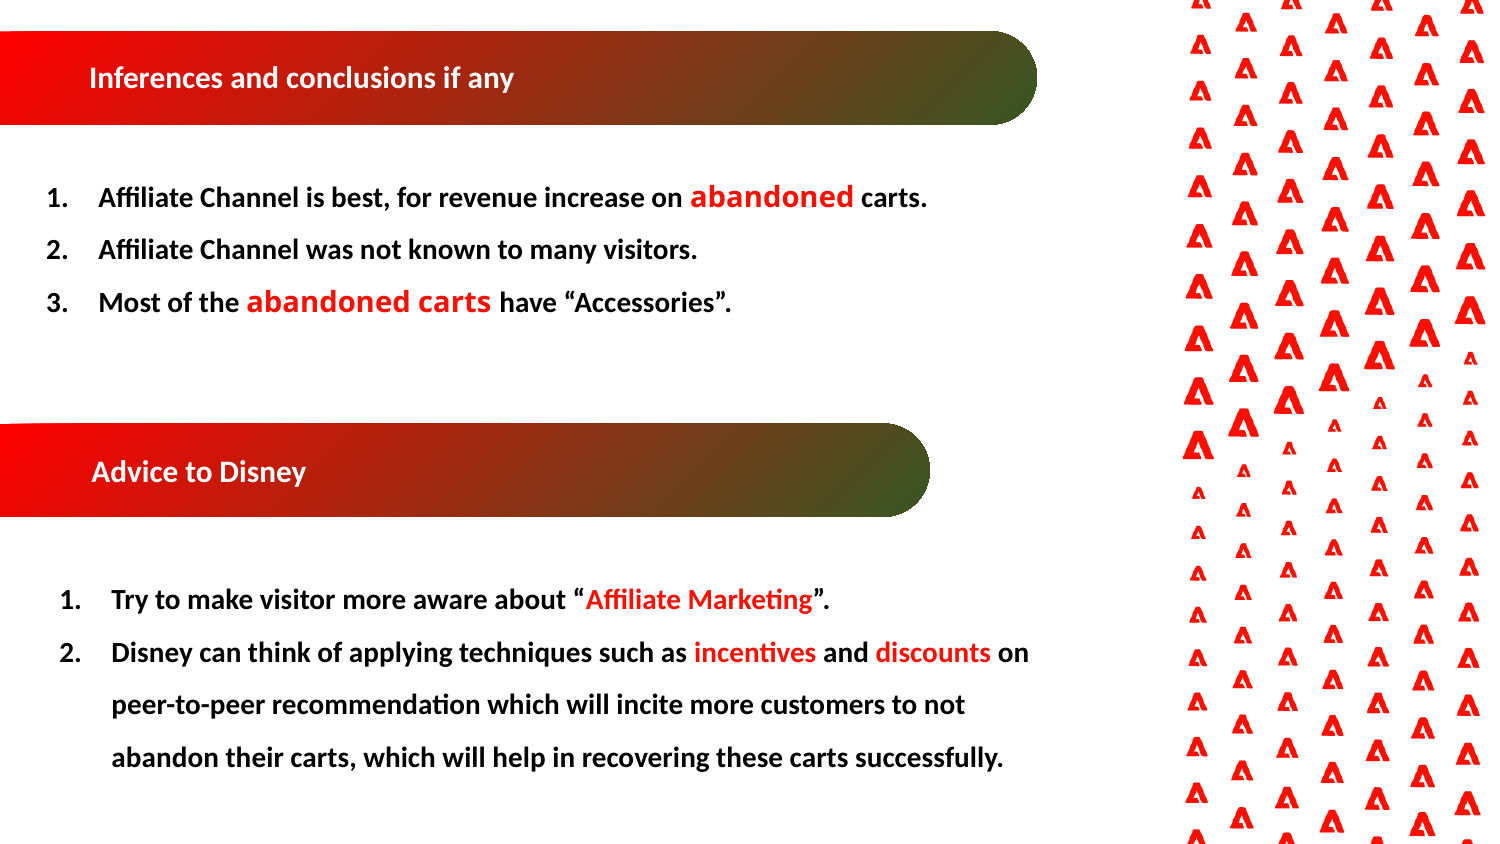

Inferences and conclusions if any
Affiliate Channel is best, for revenue increase on abandoned carts.
Affiliate Channel was not known to many visitors.
Most of the abandoned carts have “Accessories”.
1
Advice to Disney

Try to make visitor more aware about “Affiliate Marketing”.
Disney can think of applying techniques such as incentives and discounts on peer-to-peer recommendation which will incite more customers to not abandon their carts, which will help in recovering these carts successfully.